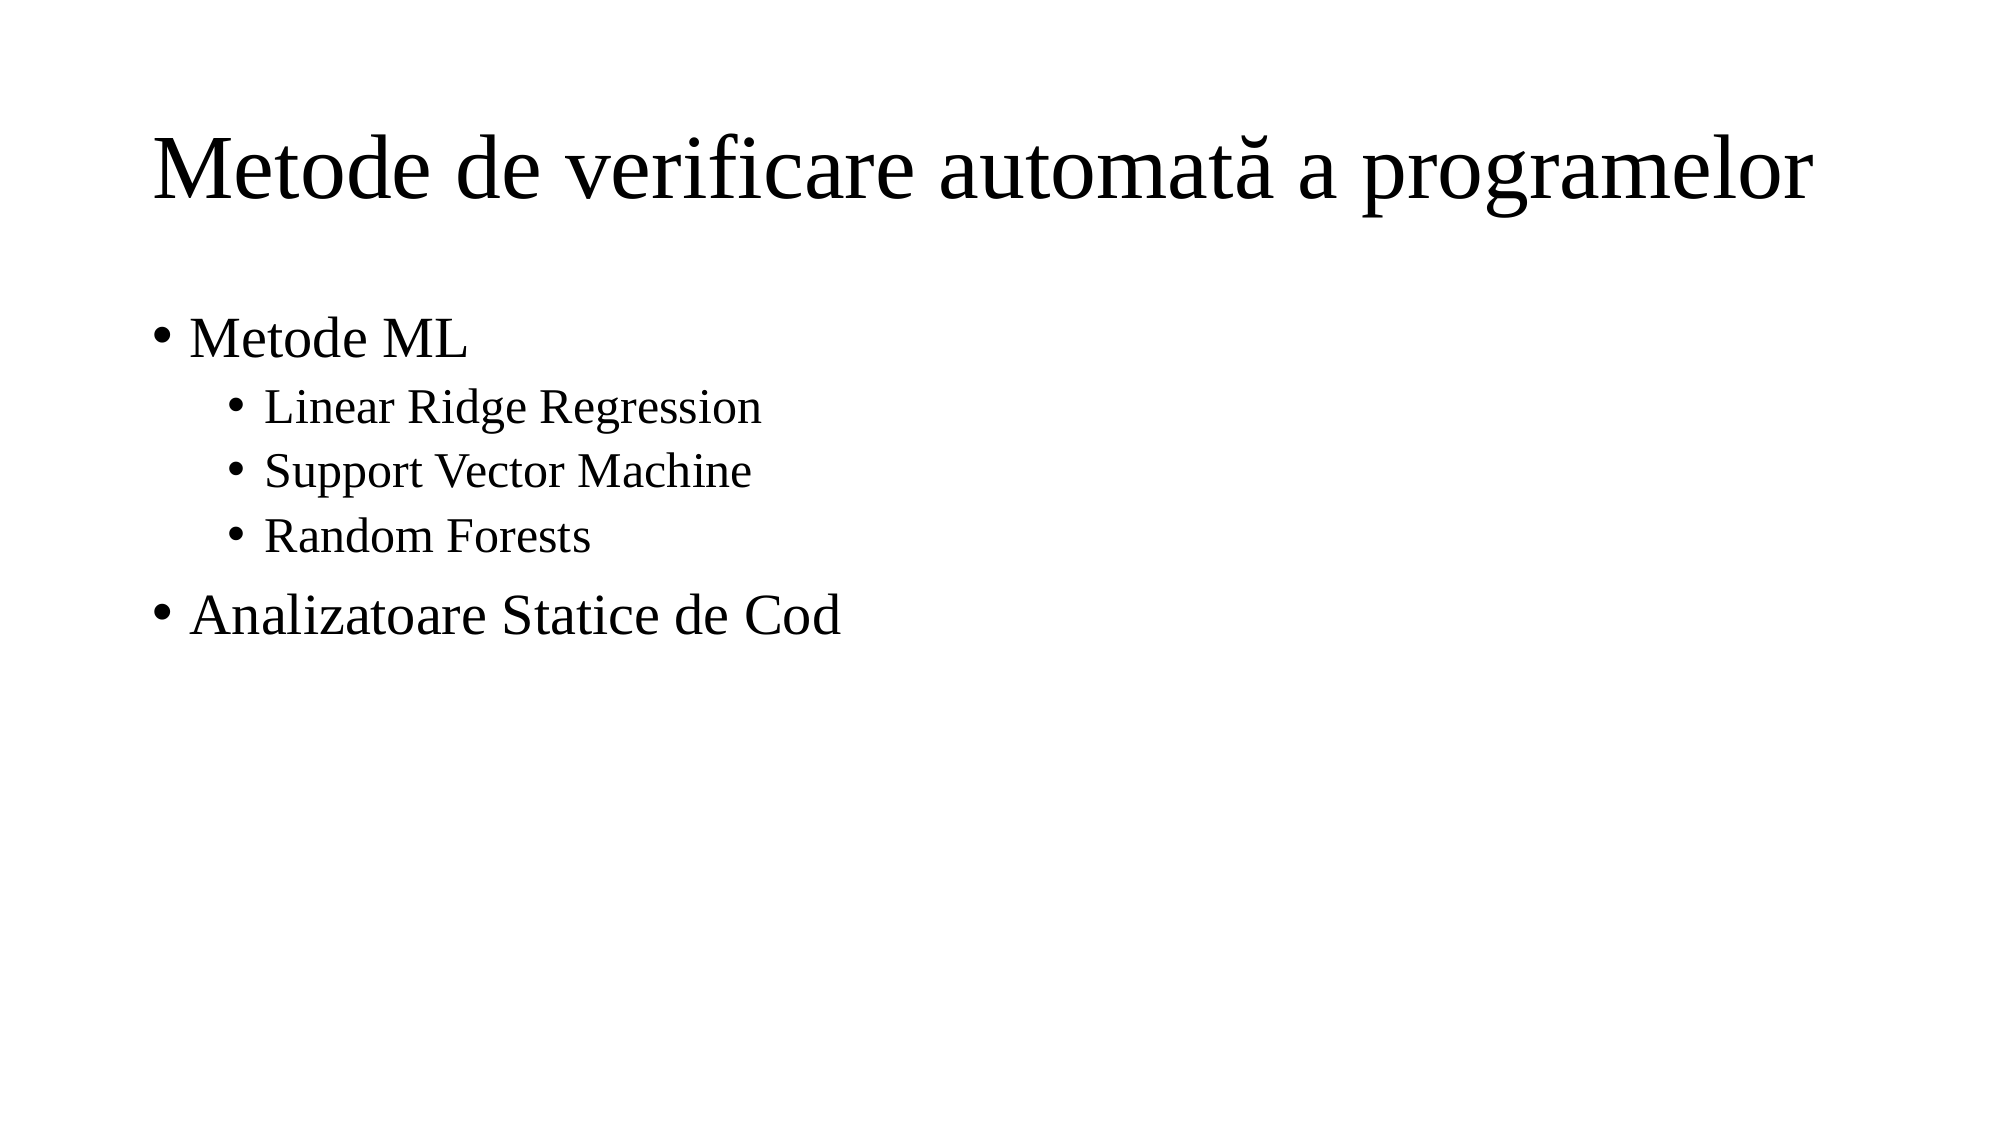

# Metode de verificare automată a programelor
Metode ML
Linear Ridge Regression
Support Vector Machine
Random Forests
Analizatoare Statice de Cod